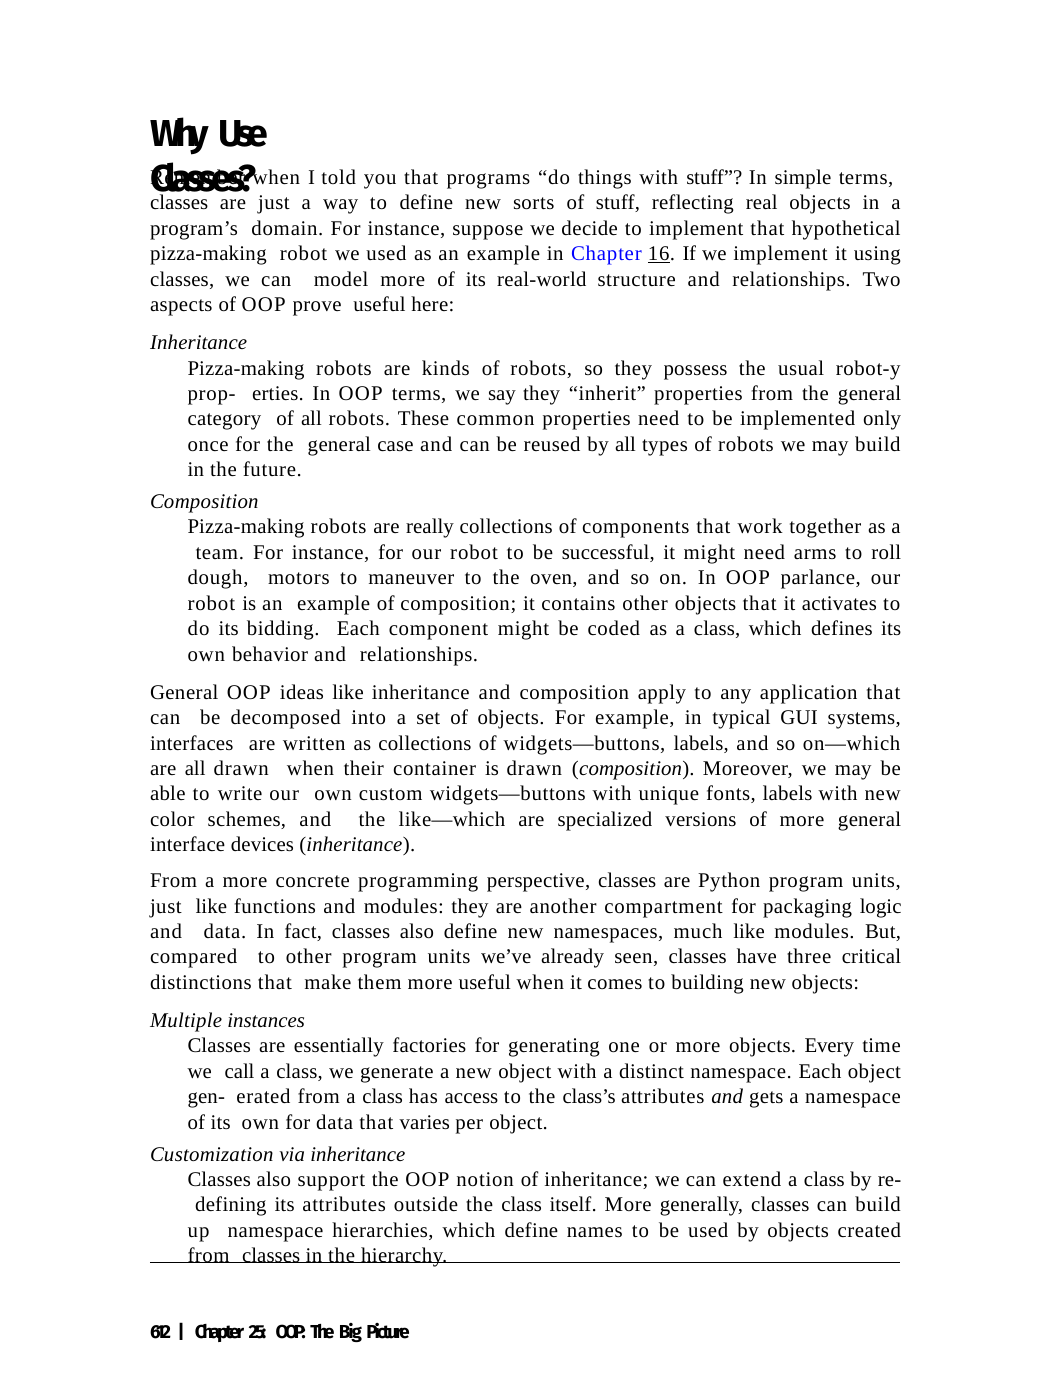

# Why Use Classes?
Remember when I told you that programs “do things with stuff”? In simple terms,  classes are just a way to define new sorts of stuff, reflecting real objects in a program’s  domain. For instance, suppose we decide to implement that hypothetical pizza-making  robot we used as an example in Chapter 16. If we implement it using classes, we can  model more of its real-world structure and relationships. Two aspects of OOP prove  useful here:
Inheritance
Pizza-making robots are kinds of robots, so they possess the usual robot-y prop-  erties. In OOP terms, we say they “inherit” properties from the general category  of all robots. These common properties need to be implemented only once for the  general case and can be reused by all types of robots we may build in the future.
Composition
Pizza-making robots are really collections of components that work together as a  team. For instance, for our robot to be successful, it might need arms to roll dough,  motors to maneuver to the oven, and so on. In OOP parlance, our robot is an  example of composition; it contains other objects that it activates to do its bidding.  Each component might be coded as a class, which defines its own behavior and  relationships.
General OOP ideas like inheritance and composition apply to any application that can  be decomposed into a set of objects. For example, in typical GUI systems, interfaces  are written as collections of widgets—buttons, labels, and so on—which are all drawn  when their container is drawn (composition). Moreover, we may be able to write our  own custom widgets—buttons with unique fonts, labels with new color schemes, and  the like—which are specialized versions of more general interface devices (inheritance).
From a more concrete programming perspective, classes are Python program units, just  like functions and modules: they are another compartment for packaging logic and  data. In fact, classes also define new namespaces, much like modules. But, compared  to other program units we’ve already seen, classes have three critical distinctions that  make them more useful when it comes to building new objects:
Multiple instances
Classes are essentially factories for generating one or more objects. Every time we  call a class, we generate a new object with a distinct namespace. Each object gen-  erated from a class has access to the class’s attributes and gets a namespace of its  own for data that varies per object.
Customization via inheritance
Classes also support the OOP notion of inheritance; we can extend a class by re-  defining its attributes outside the class itself. More generally, classes can build up  namespace hierarchies, which define names to be used by objects created from  classes in the hierarchy.

612  |  Chapter 25:  OOP: The Big Picture